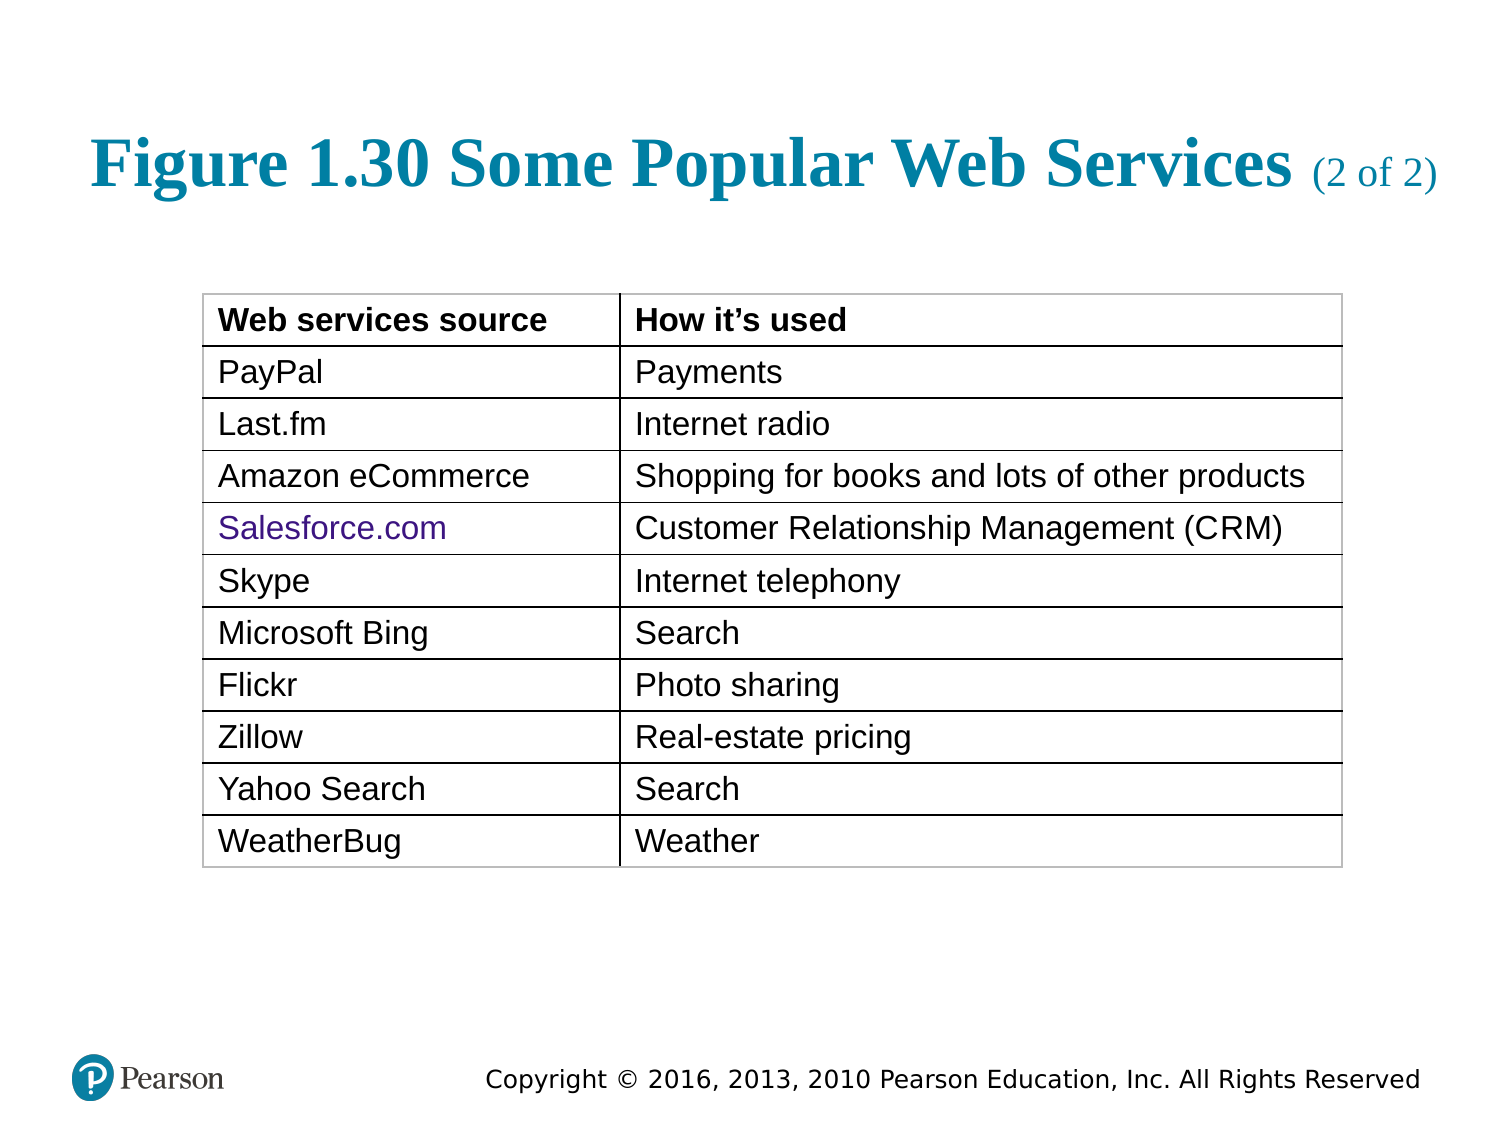

# Figure 1.30 Some Popular Web Services (2 of 2)
| Web services source | How it’s used |
| --- | --- |
| PayPal | Payments |
| Last.fm | Internet radio |
| Amazon eCommerce | Shopping for books and lots of other products |
| Salesforce.com | Customer Relationship Management (C R M) |
| Skype | Internet telephony |
| Microsoft Bing | Search |
| Flickr | Photo sharing |
| Zillow | Real-estate pricing |
| Yahoo Search | Search |
| WeatherBug | Weather |